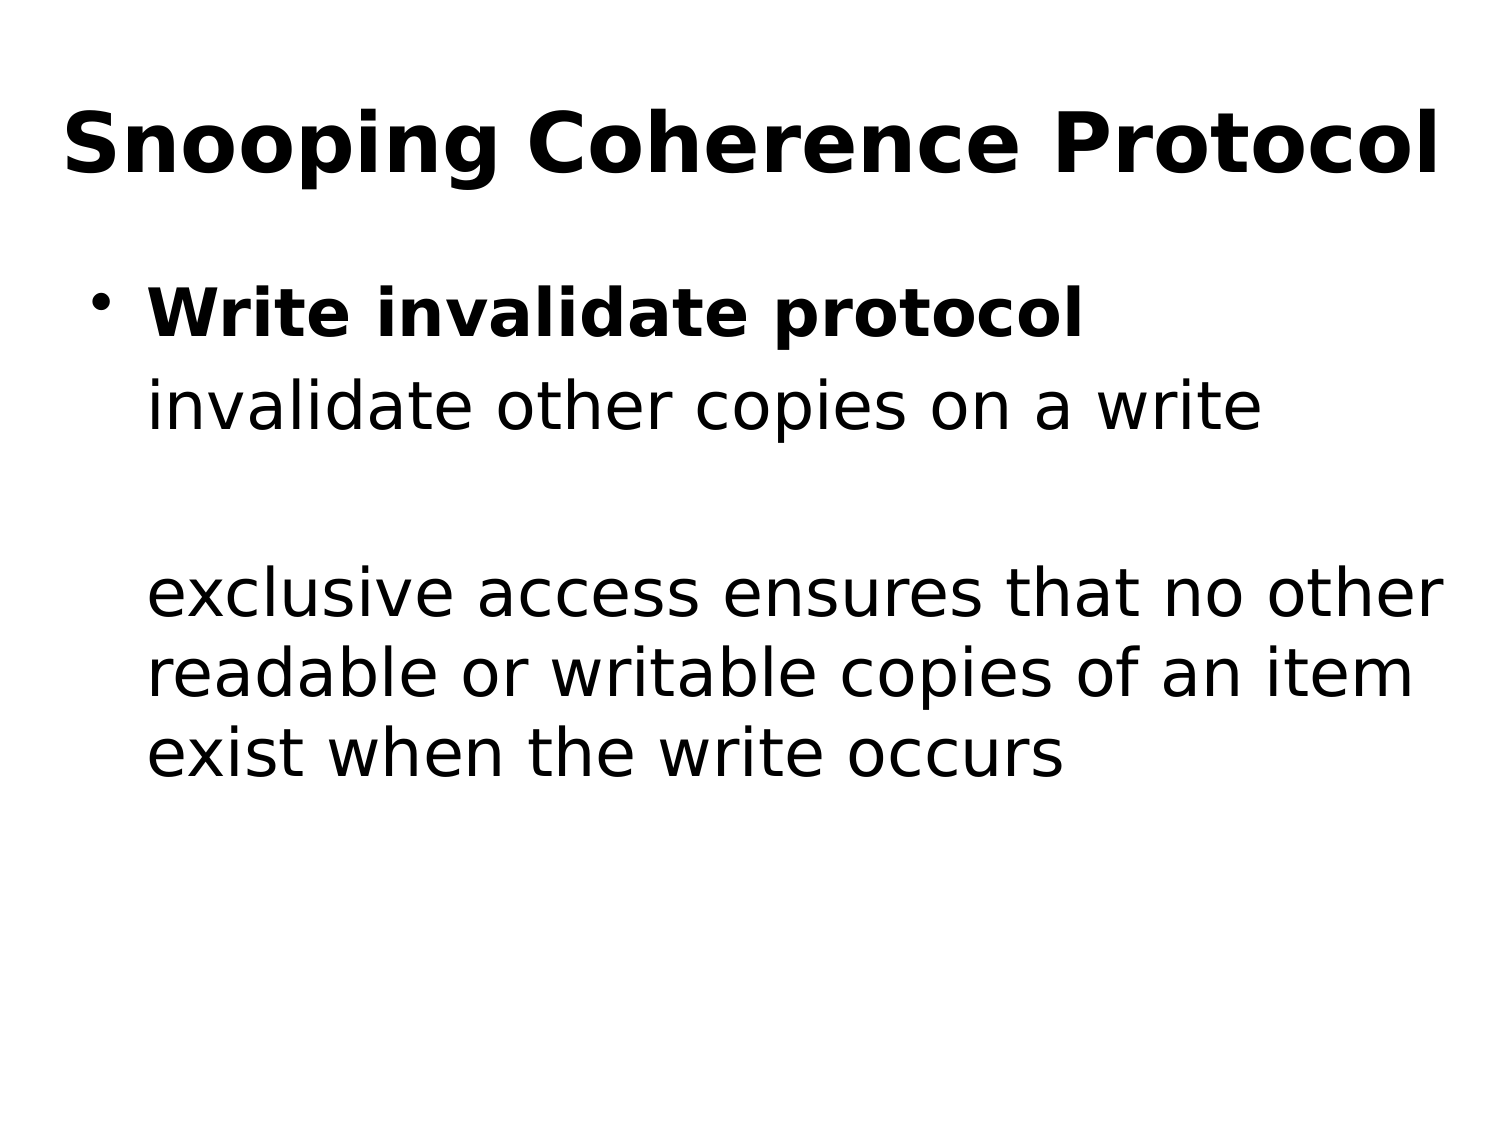

# Snooping Coherence Protocol
Snooping
Write invalidate protocol
	invalidate other copies on a write

	exclusive access ensures that no other readable or writable copies of an item exist when the write occurs